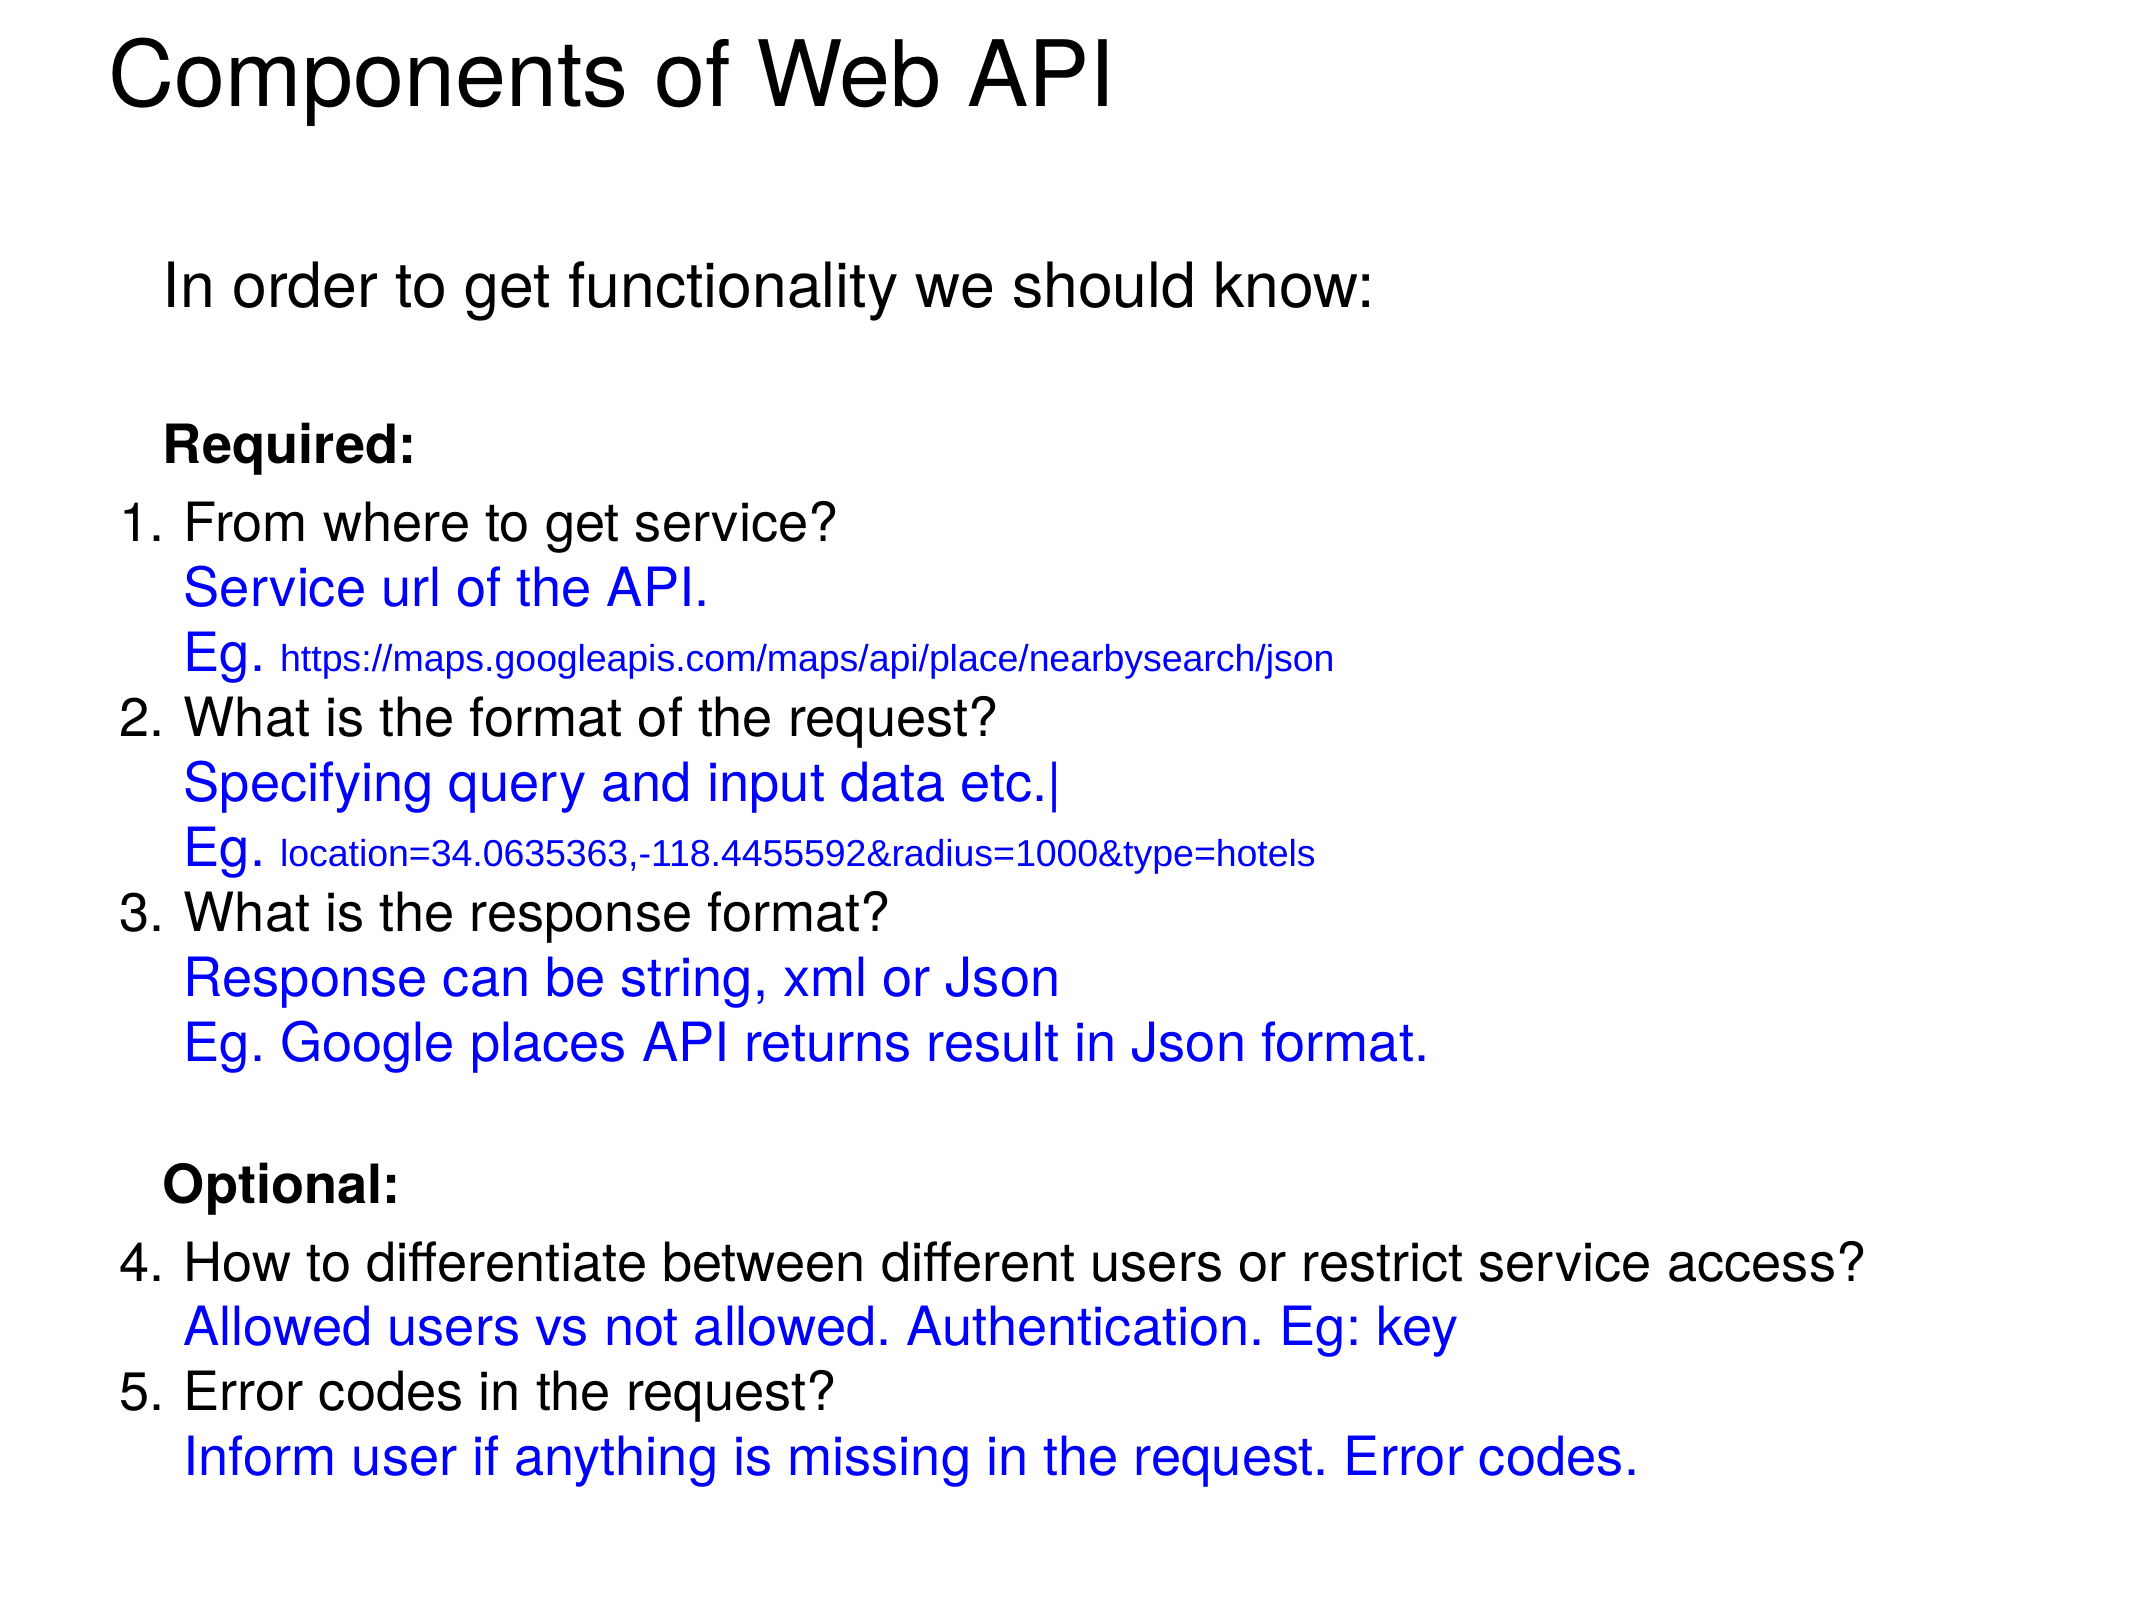

# Components of Web API
In order to get functionality we should know:

Required:
From where to get service?
Service url of the API.
Eg. https://maps.googleapis.com/maps/api/place/nearbysearch/json
What is the format of the request?
Specifying query and input data etc.|
Eg. location=34.0635363,-118.4455592&radius=1000&type=hotels
What is the response format?
Response can be string, xml or Json
Eg. Google places API returns result in Json format.
Optional:
How to differentiate between different users or restrict service access?
Allowed users vs not allowed. Authentication. Eg: key
Error codes in the request?
Inform user if anything is missing in the request. Error codes.